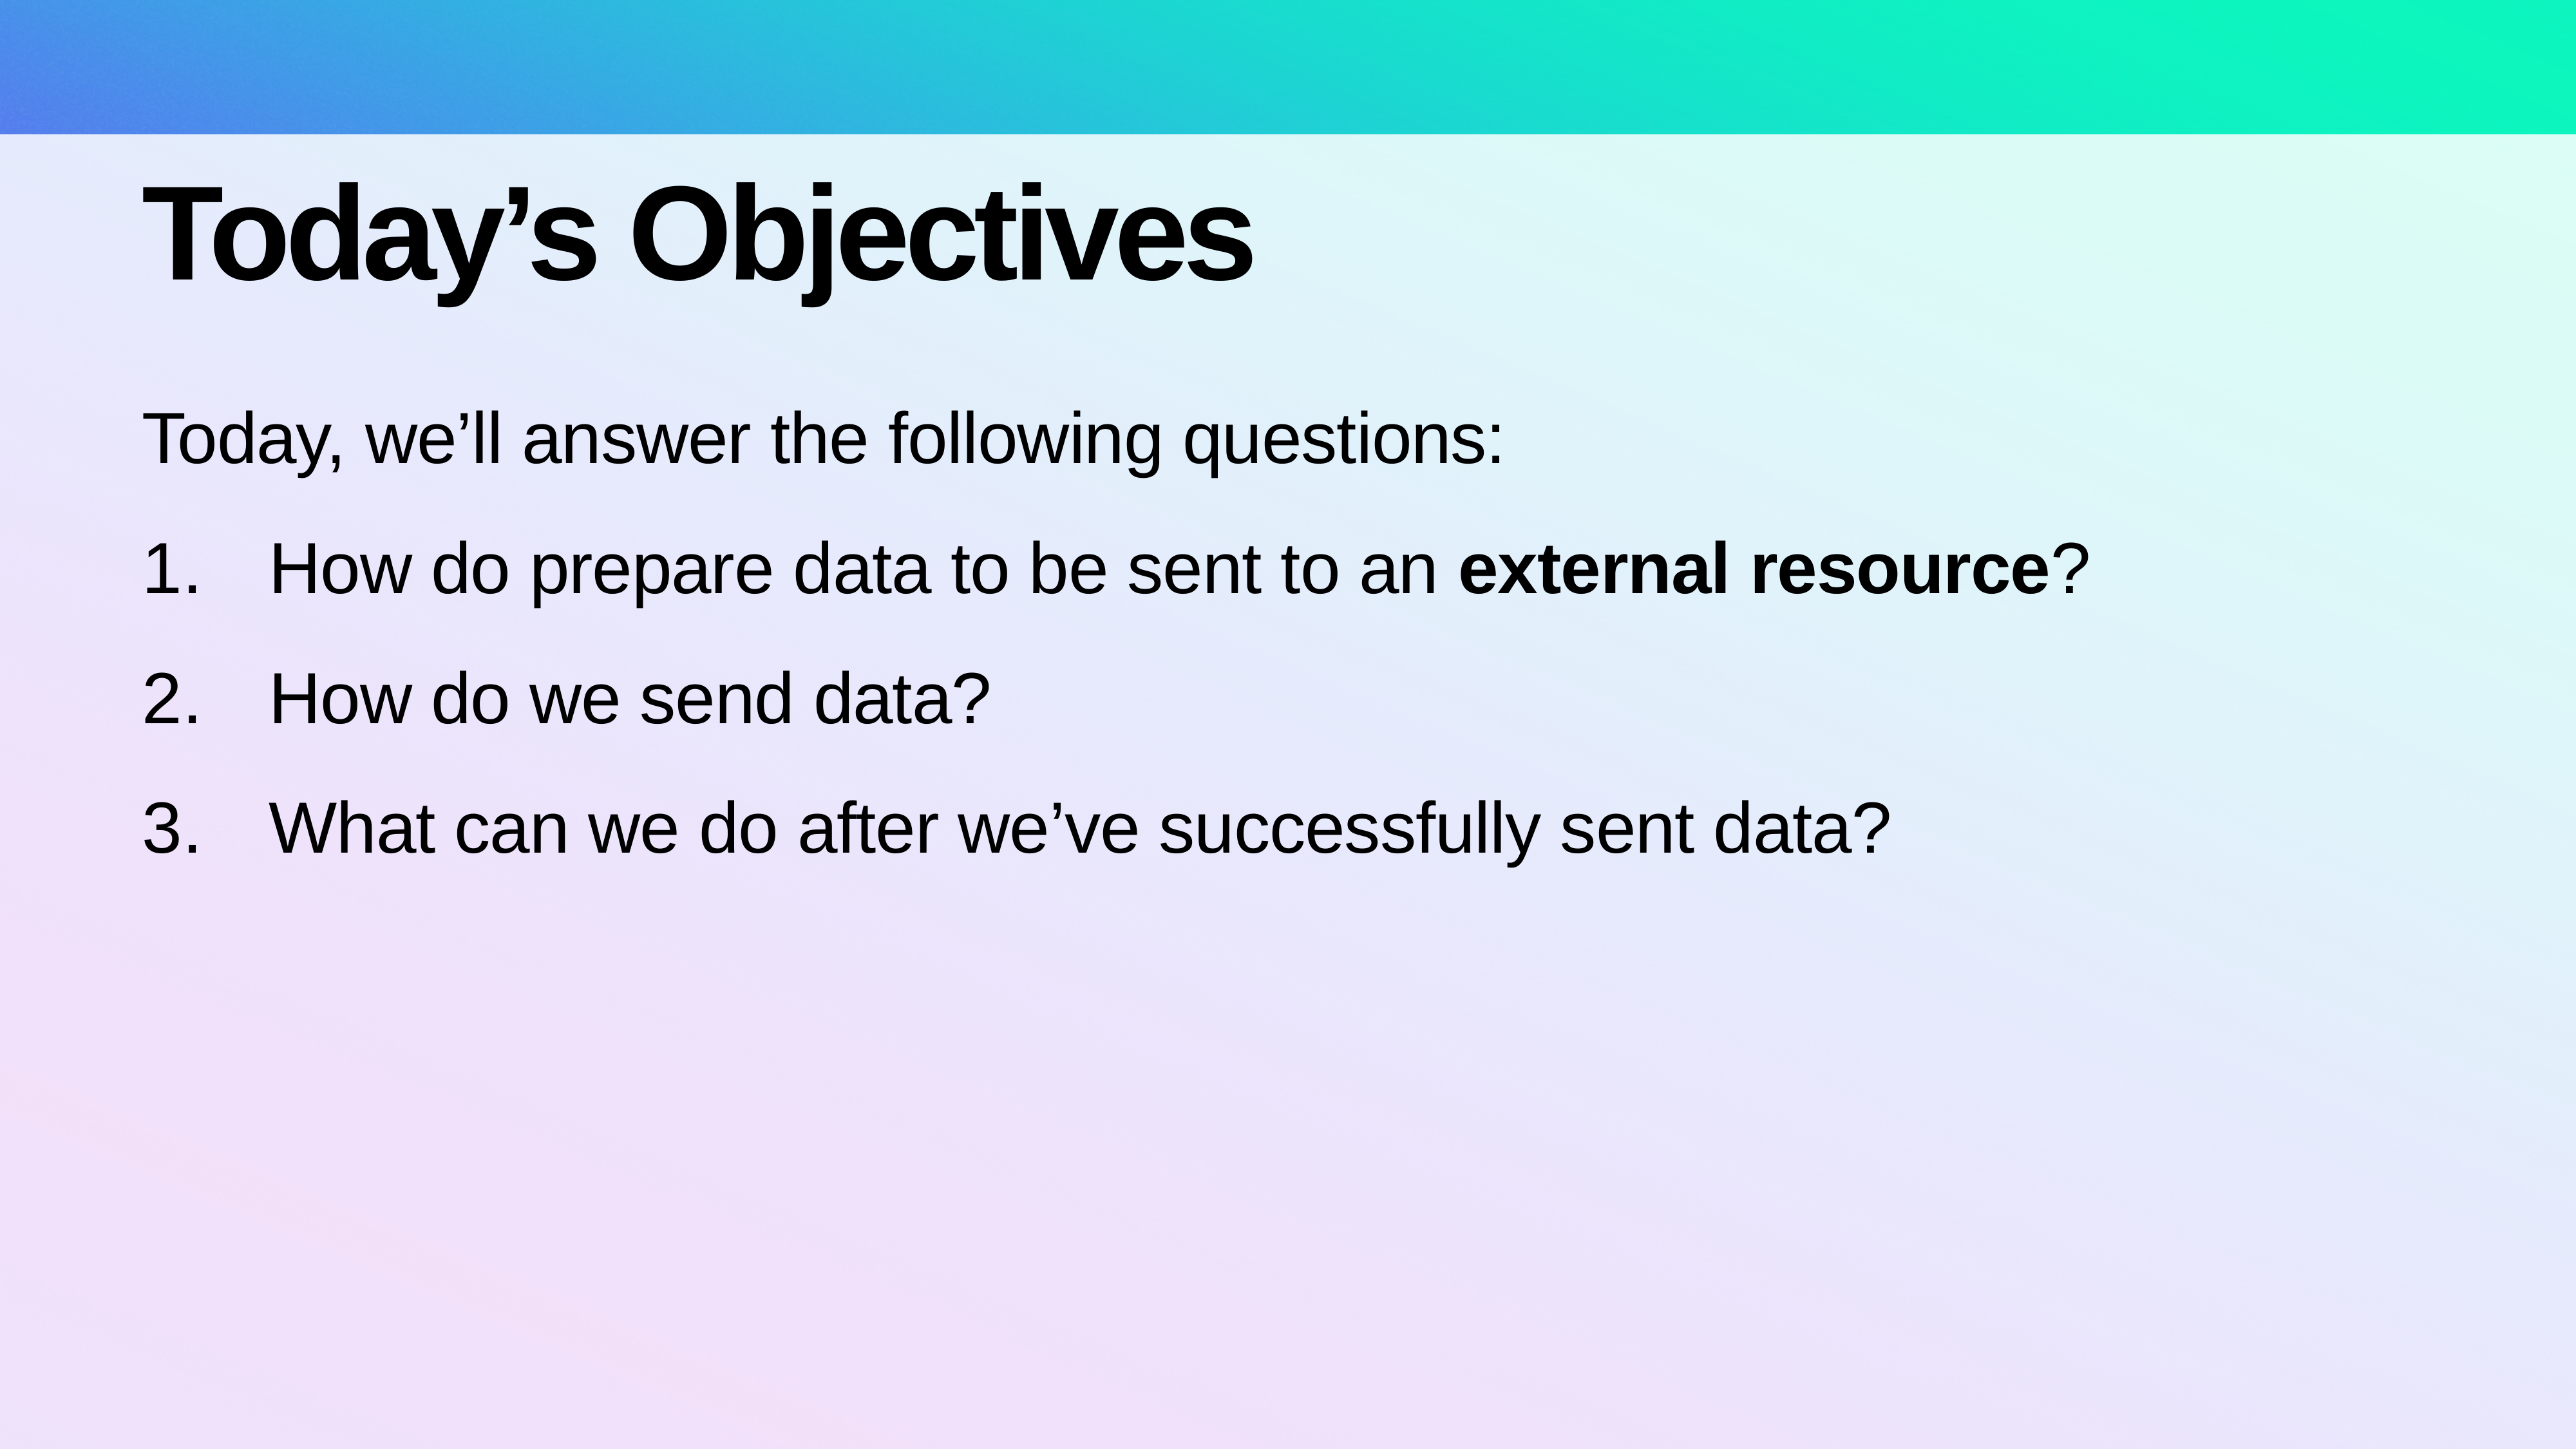

# Today’s Objectives
Today, we’ll answer the following questions:
How do prepare data to be sent to an external resource?
How do we send data?
What can we do after we’ve successfully sent data?